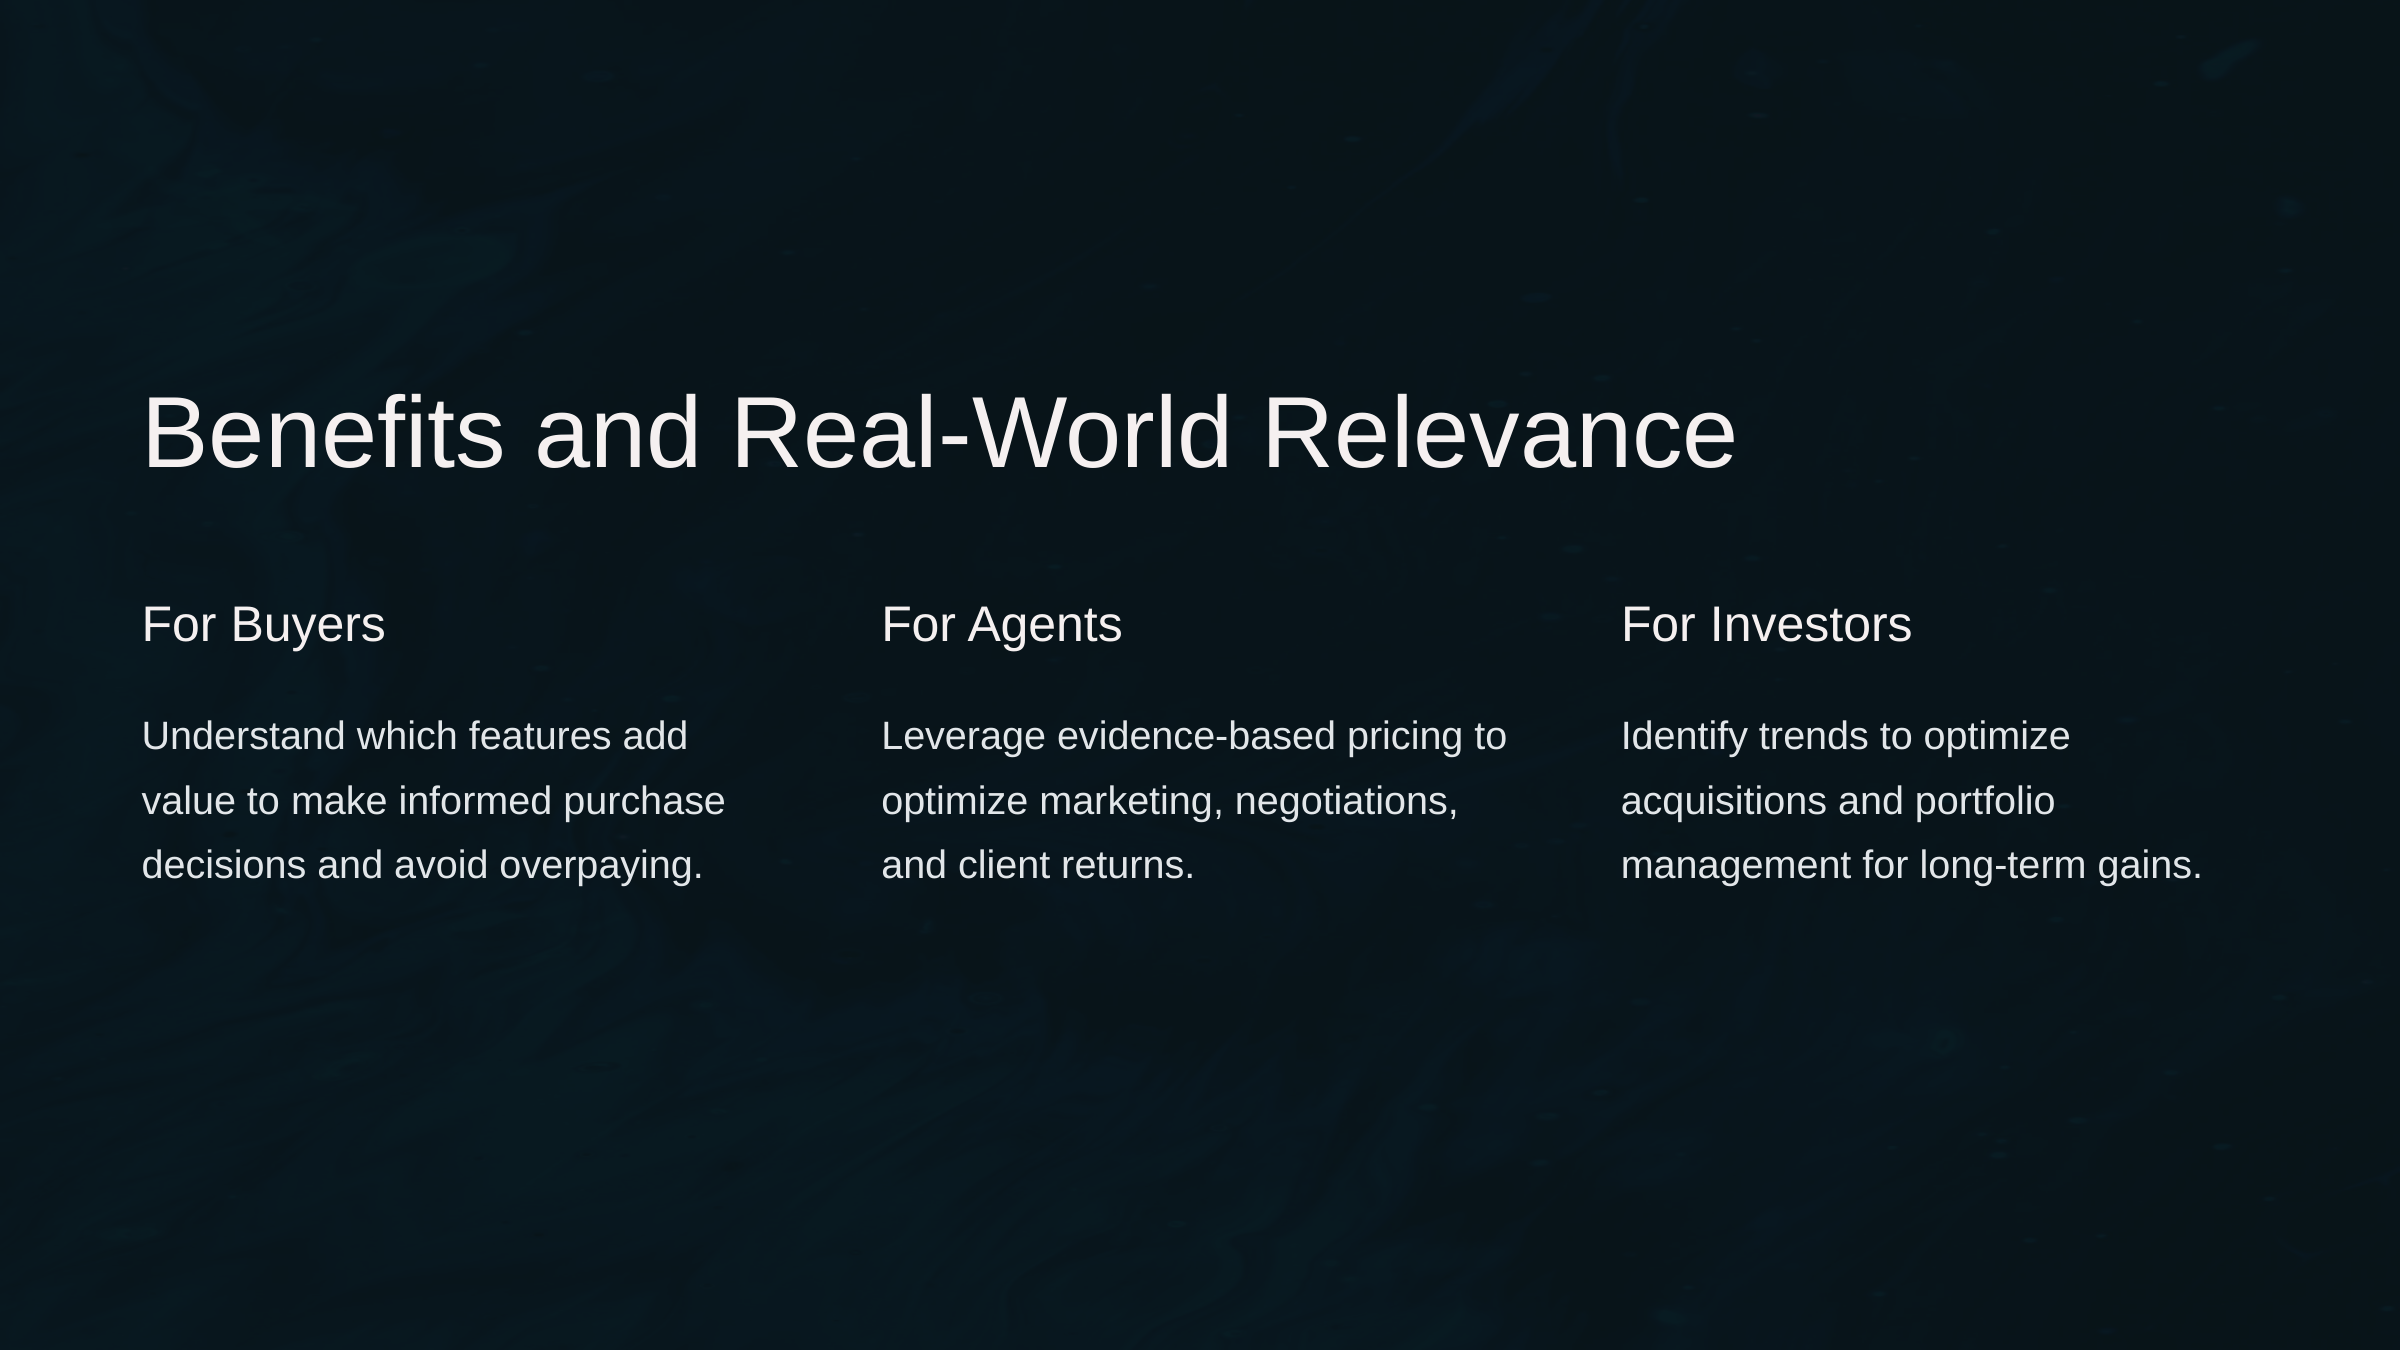

Benefits and Real-World Relevance
For Buyers
For Agents
For Investors
Understand which features add value to make informed purchase decisions and avoid overpaying.
Leverage evidence-based pricing to optimize marketing, negotiations, and client returns.
Identify trends to optimize acquisitions and portfolio management for long-term gains.